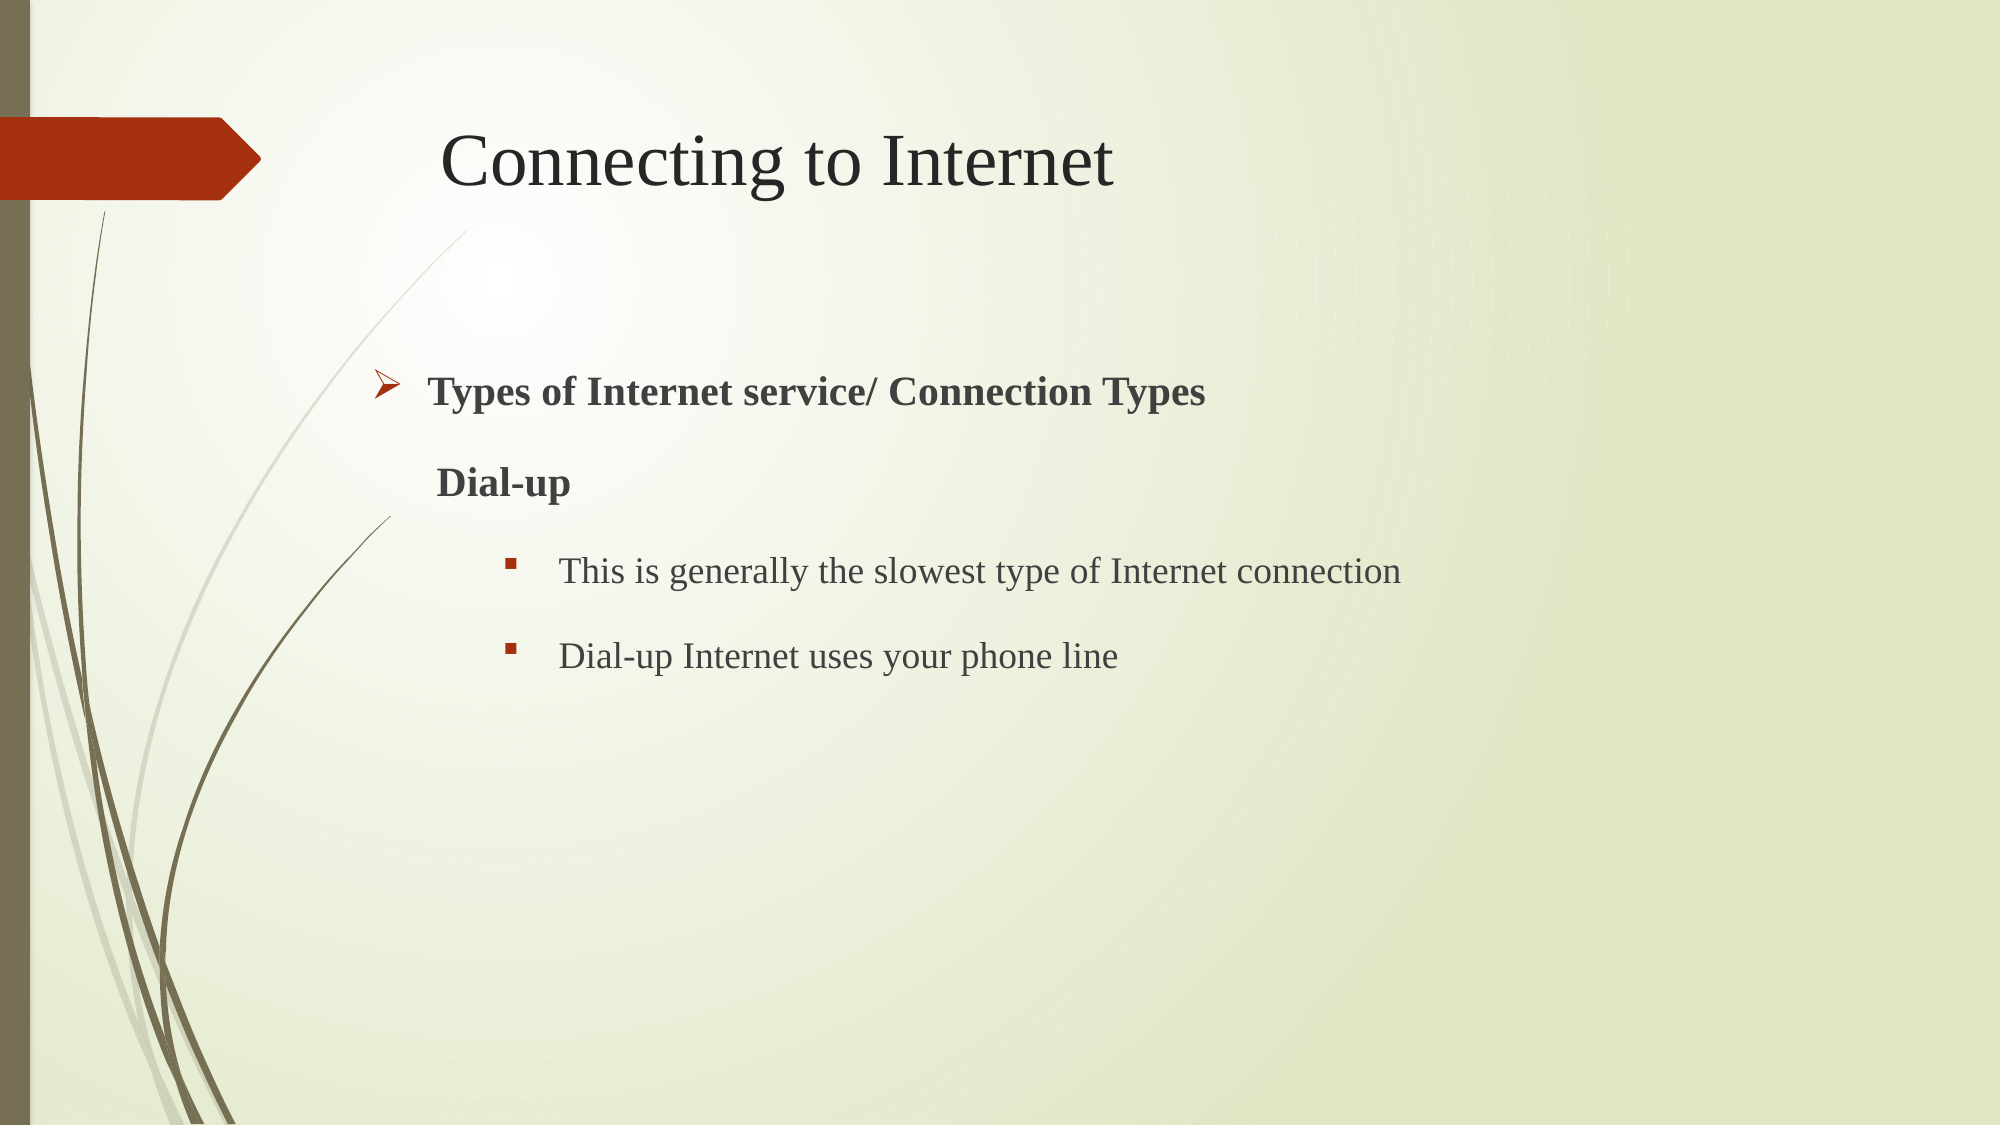

# Connecting to Internet
Types of Internet service/ Connection Types
Dial-up
This is generally the slowest type of Internet connection
Dial-up Internet uses your phone line